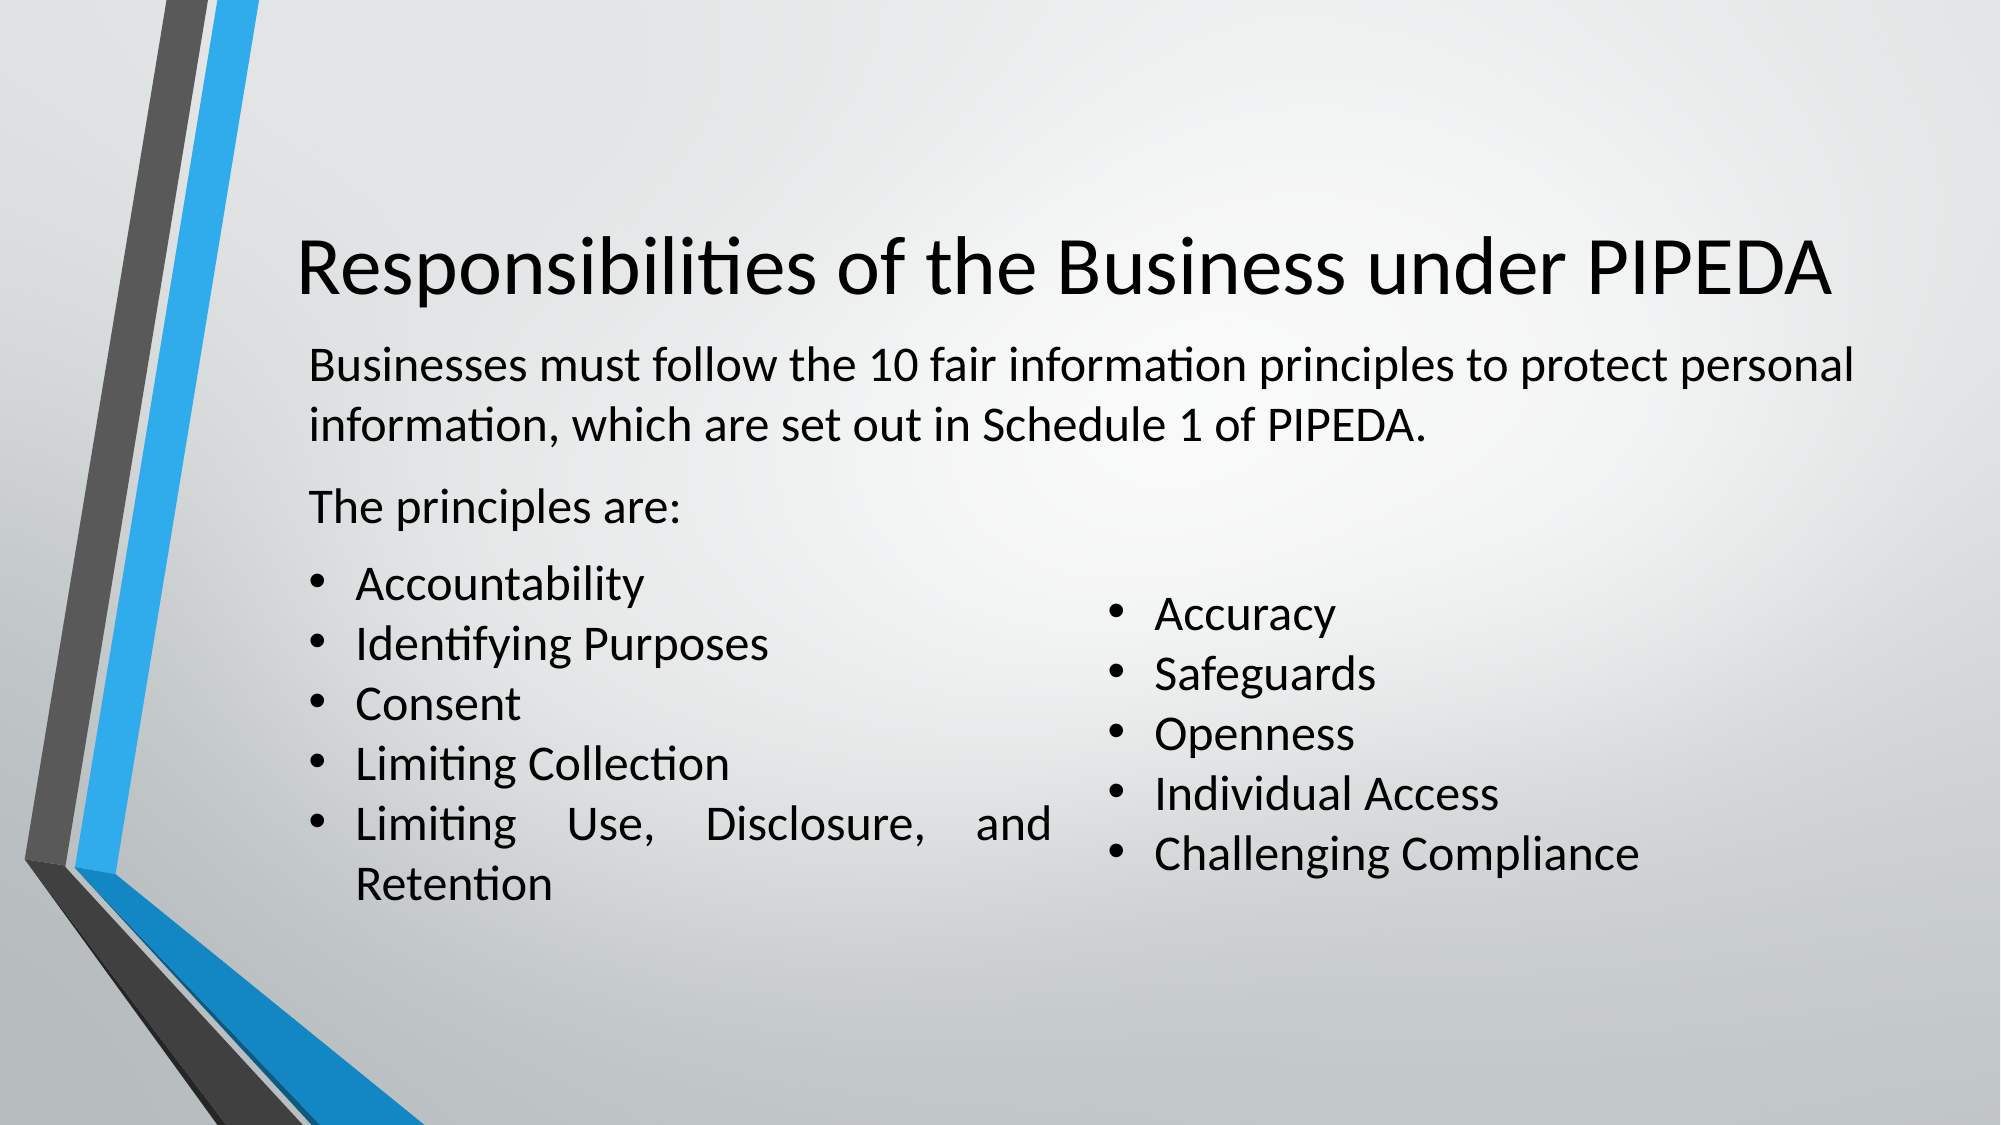

# Responsibilities of the Business under PIPEDA
Businesses must follow the 10 fair information principles to protect personal information, which are set out in Schedule 1 of PIPEDA.
The principles are:
Accountability
Identifying Purposes
Consent
Limiting Collection
Limiting Use, Disclosure, and Retention
Accuracy
Safeguards
Openness
Individual Access
Challenging Compliance